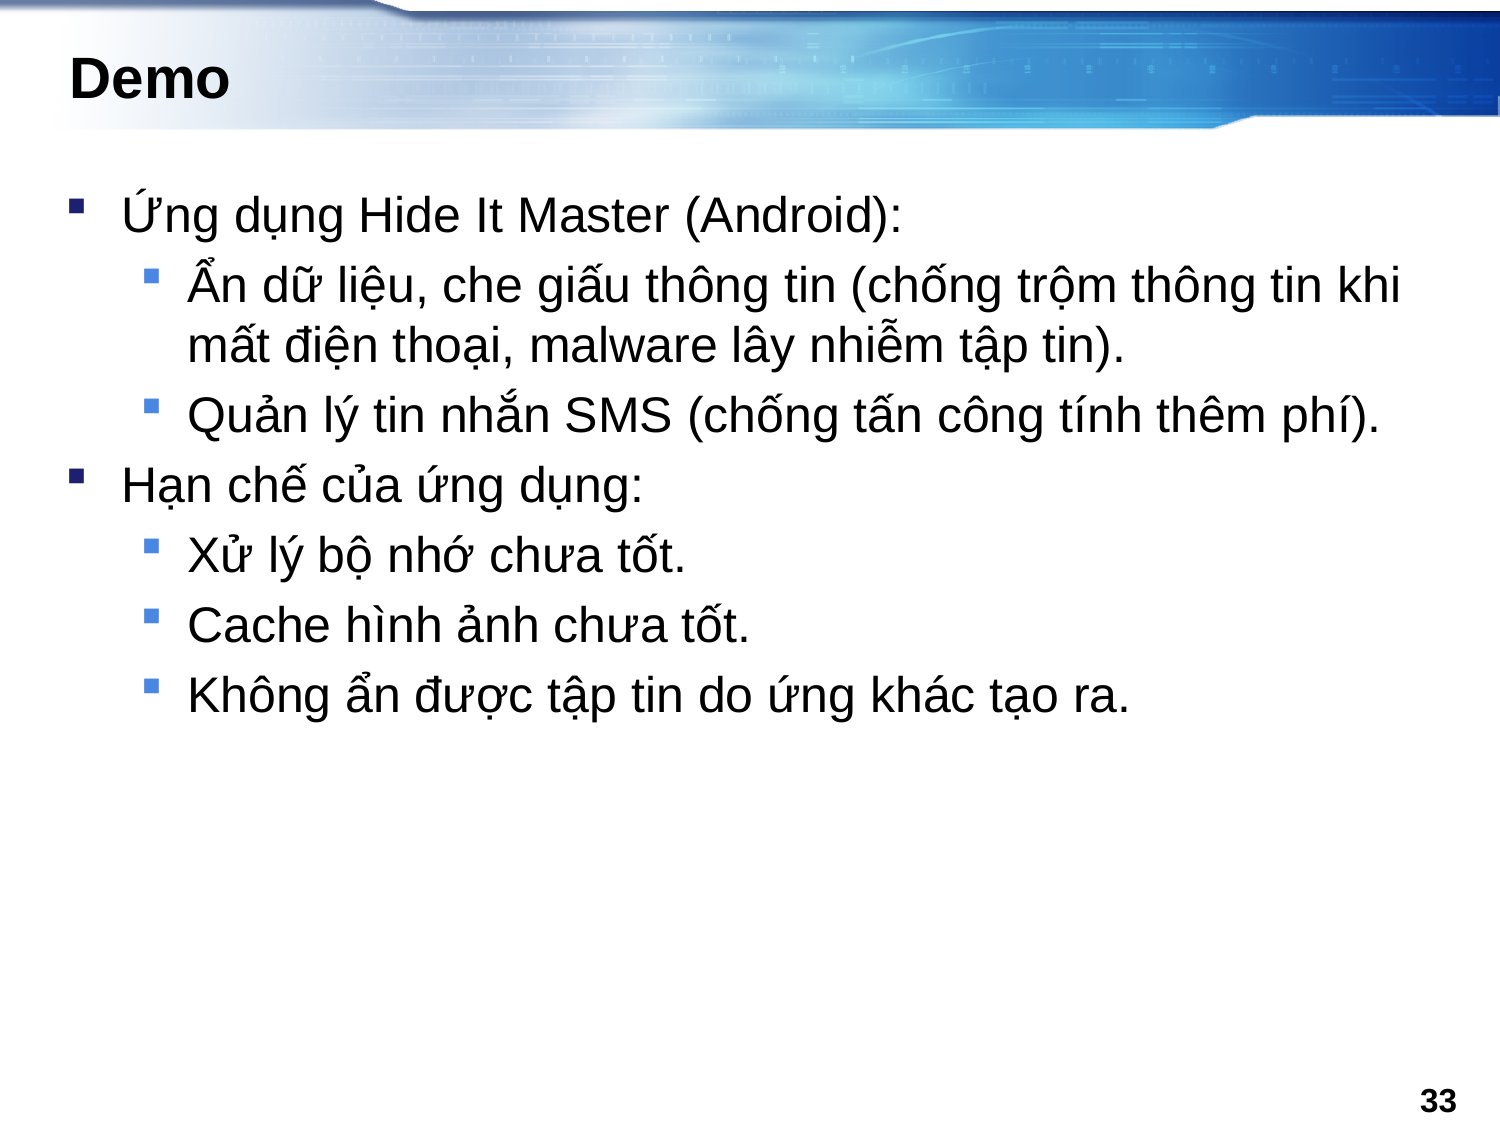

# Demo
Ứng dụng Hide It Master (Android):
Ẩn dữ liệu, che giấu thông tin (chống trộm thông tin khi mất điện thoại, malware lây nhiễm tập tin).
Quản lý tin nhắn SMS (chống tấn công tính thêm phí).
Hạn chế của ứng dụng:
Xử lý bộ nhớ chưa tốt.
Cache hình ảnh chưa tốt.
Không ẩn được tập tin do ứng khác tạo ra.
33